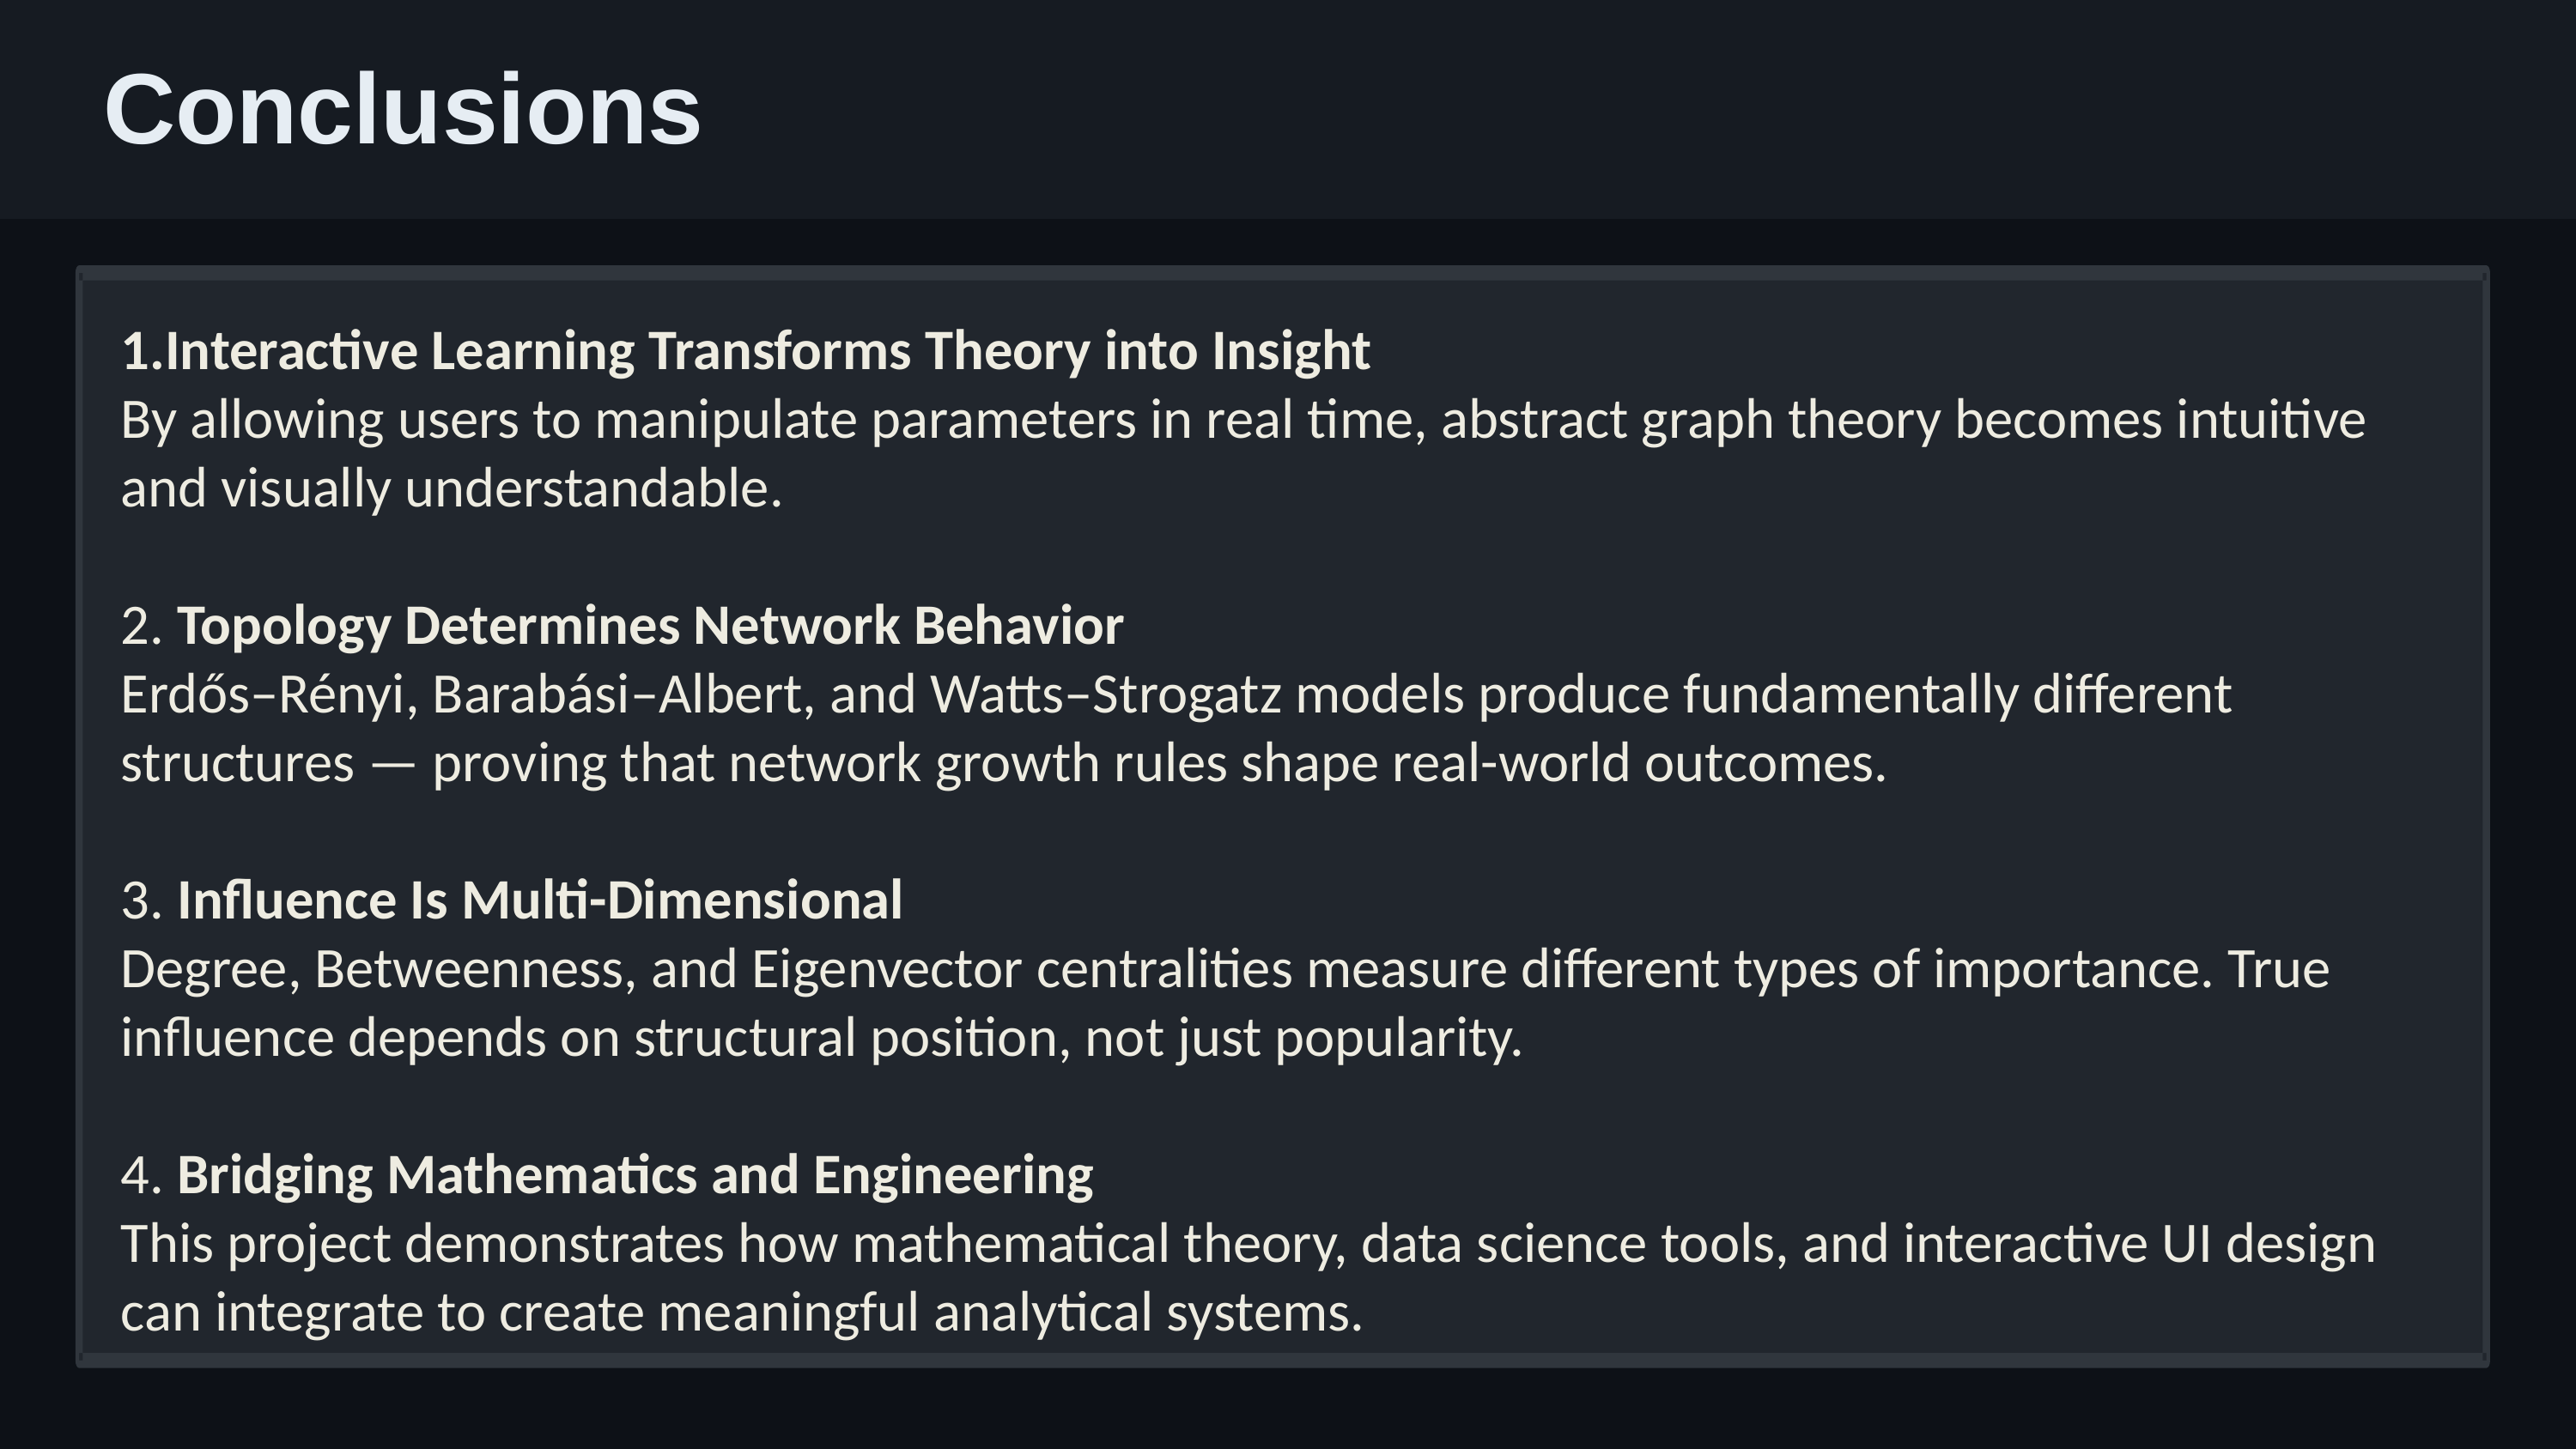

Conclusions

1.Interactive Learning Transforms Theory into Insight
By allowing users to manipulate parameters in real time, abstract graph theory becomes intuitive and visually understandable.

2. Topology Determines Network Behavior
Erdős–Rényi, Barabási–Albert, and Watts–Strogatz models produce fundamentally different structures — proving that network growth rules shape real-world outcomes.

3. Influence Is Multi-Dimensional
Degree, Betweenness, and Eigenvector centralities measure different types of importance. True influence depends on structural position, not just popularity.

4. Bridging Mathematics and Engineering
This project demonstrates how mathematical theory, data science tools, and interactive UI design can integrate to create meaningful analytical systems.